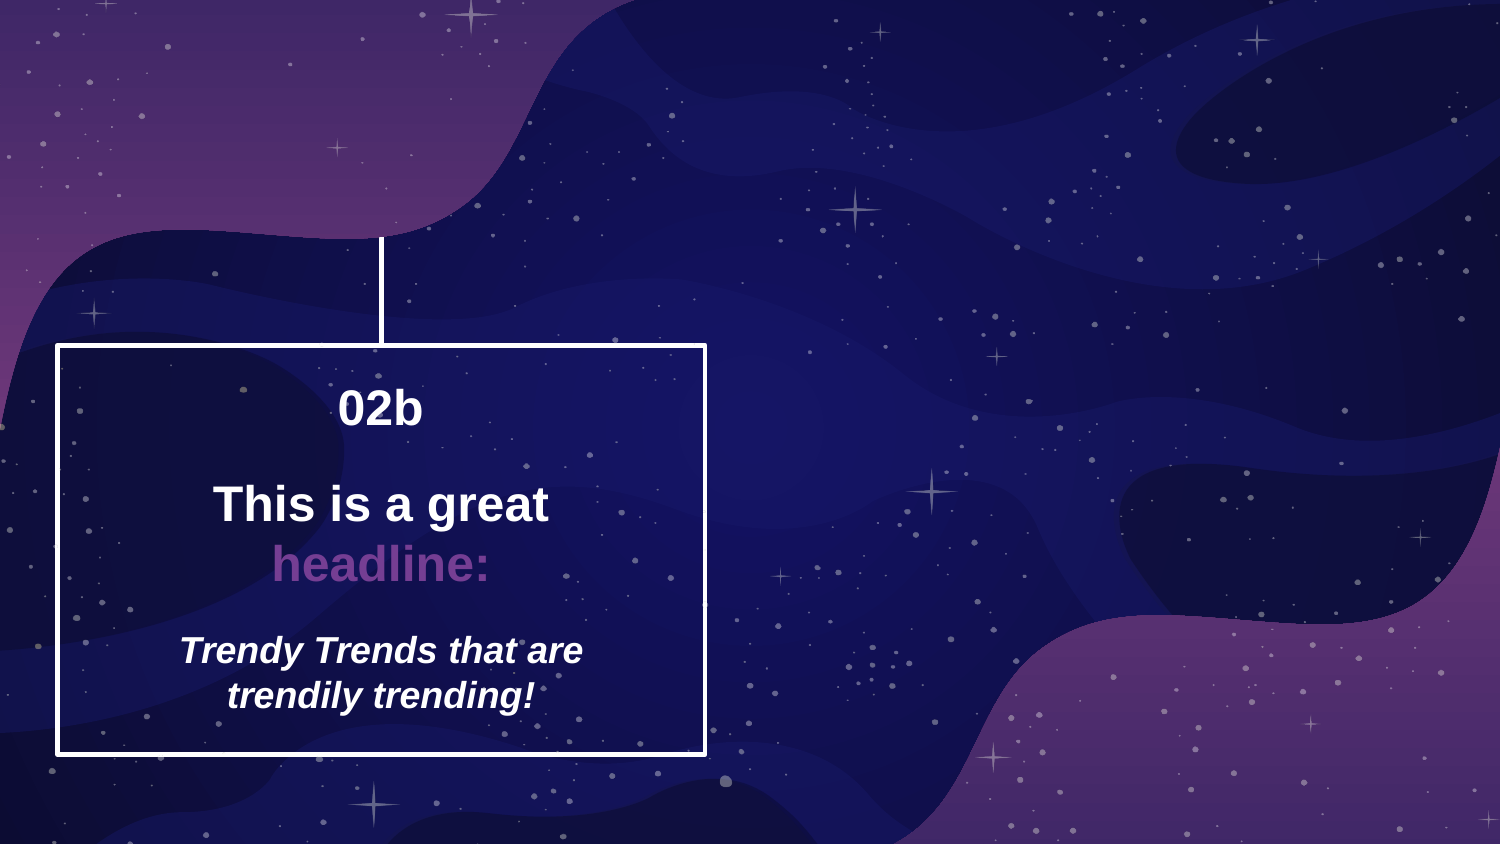

# 02b
This is a great headline:
Trendy Trends that are trendily trending!